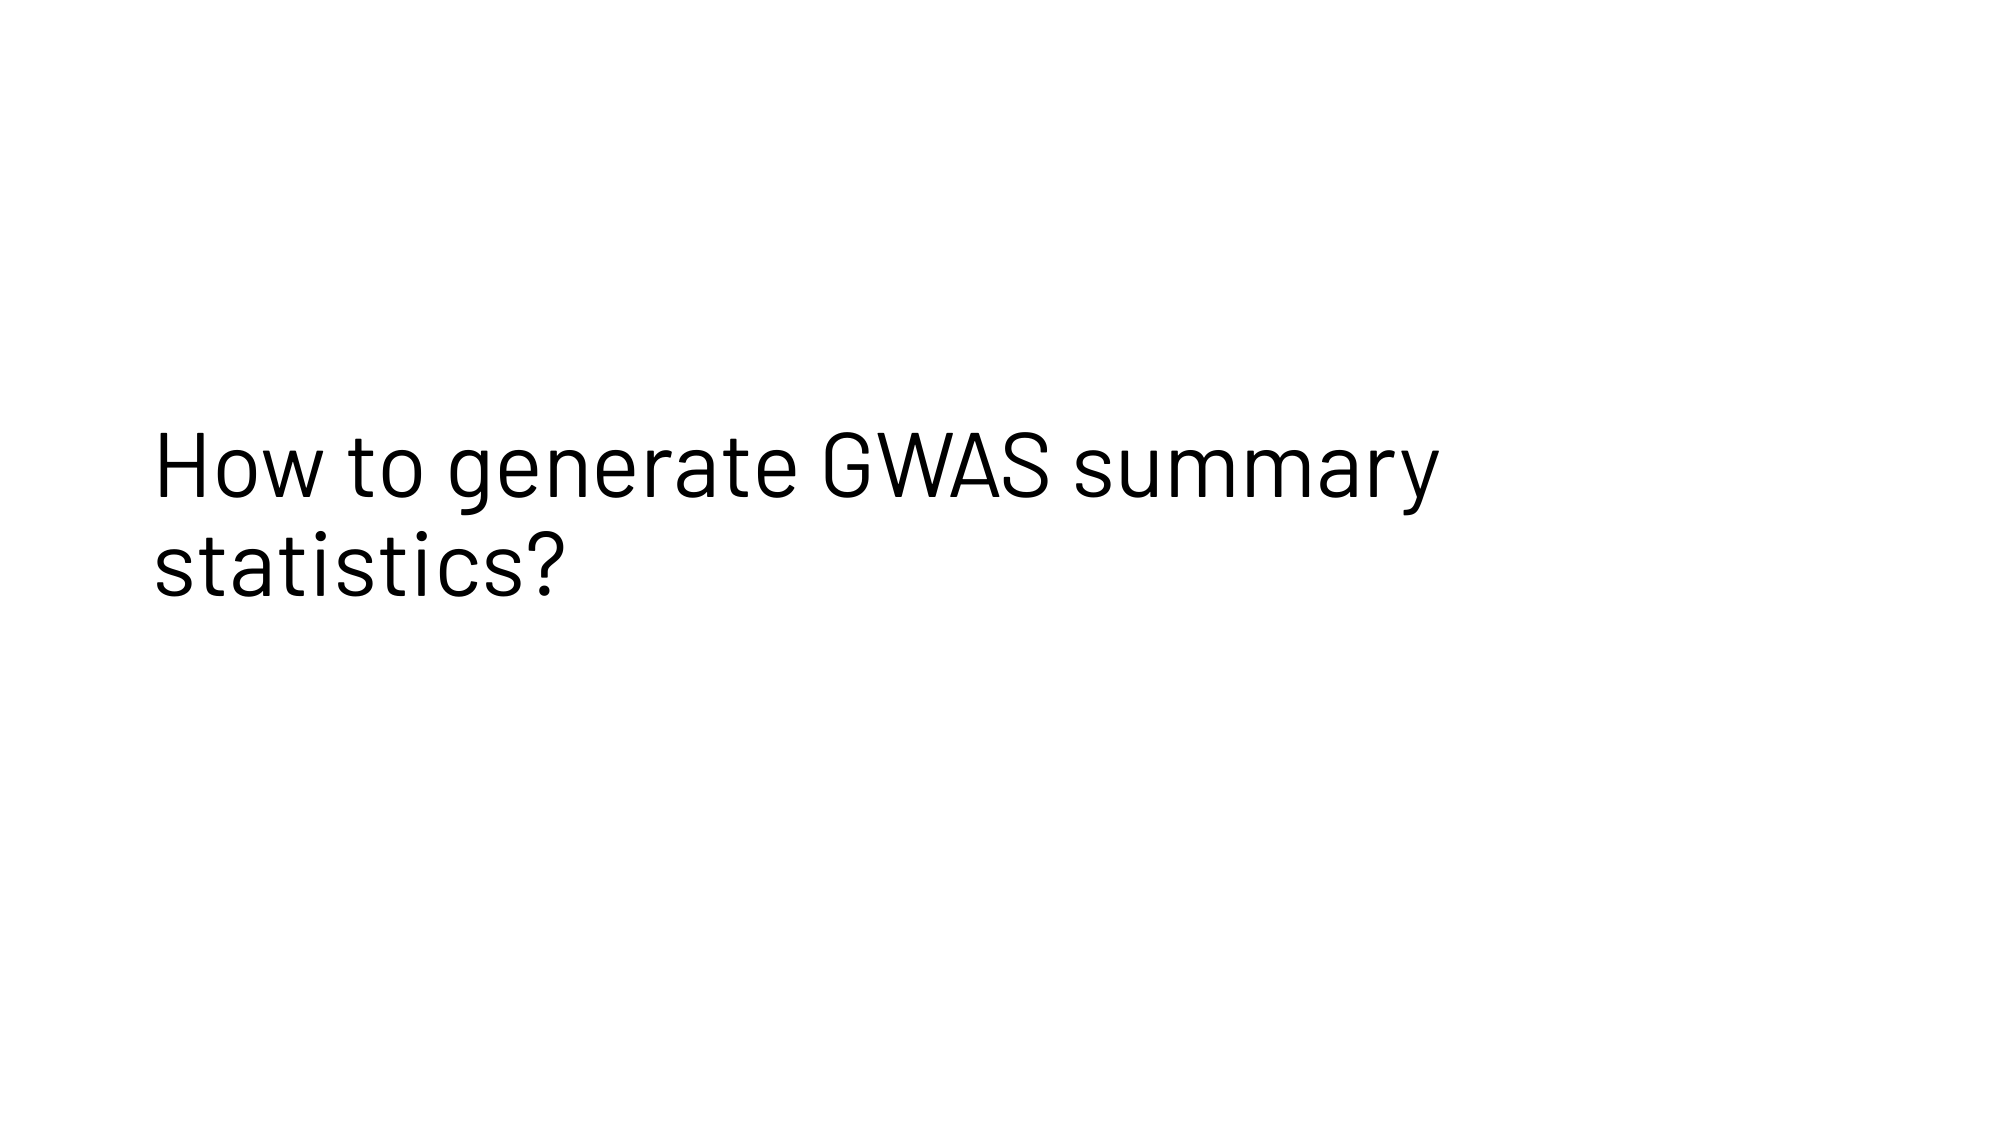

# How to generate GWAS summary statistics?